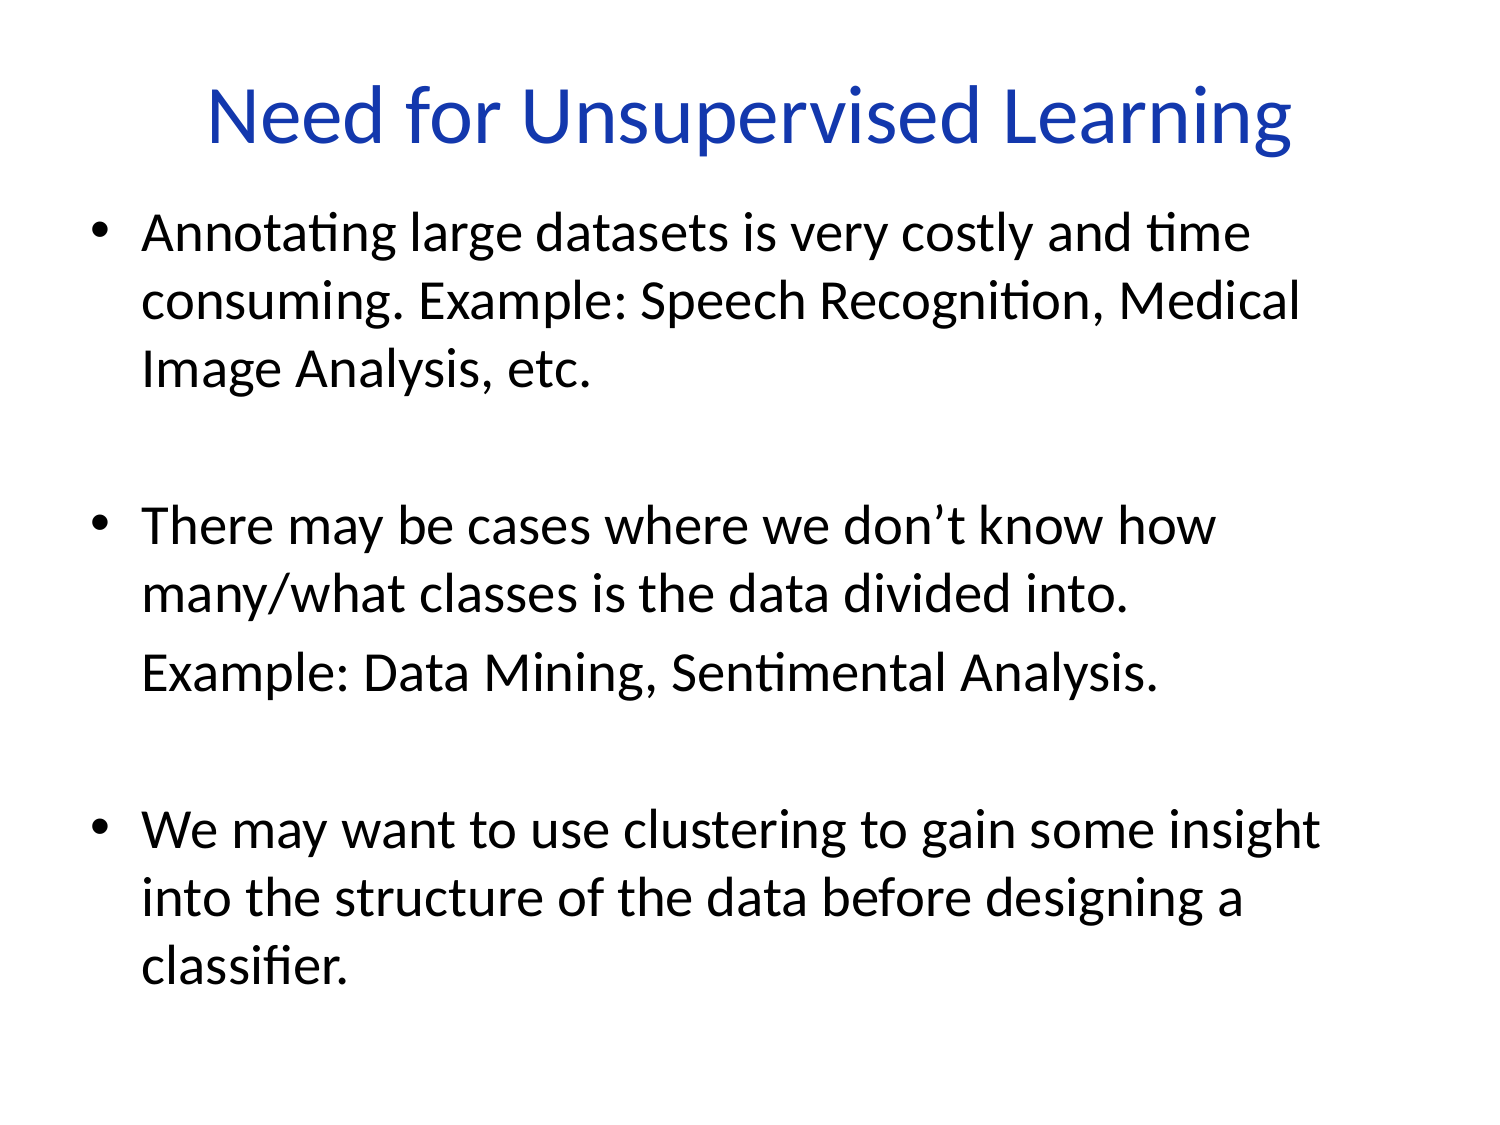

# Need for Unsupervised Learning
Annotating large datasets is very costly and time consuming. Example: Speech Recognition, Medical Image Analysis, etc.

There may be cases where we don’t know how many/what classes is the data divided into.
    Example: Data Mining, Sentimental Analysis.

We may want to use clustering to gain some insight into the structure of the data before designing a classifier.